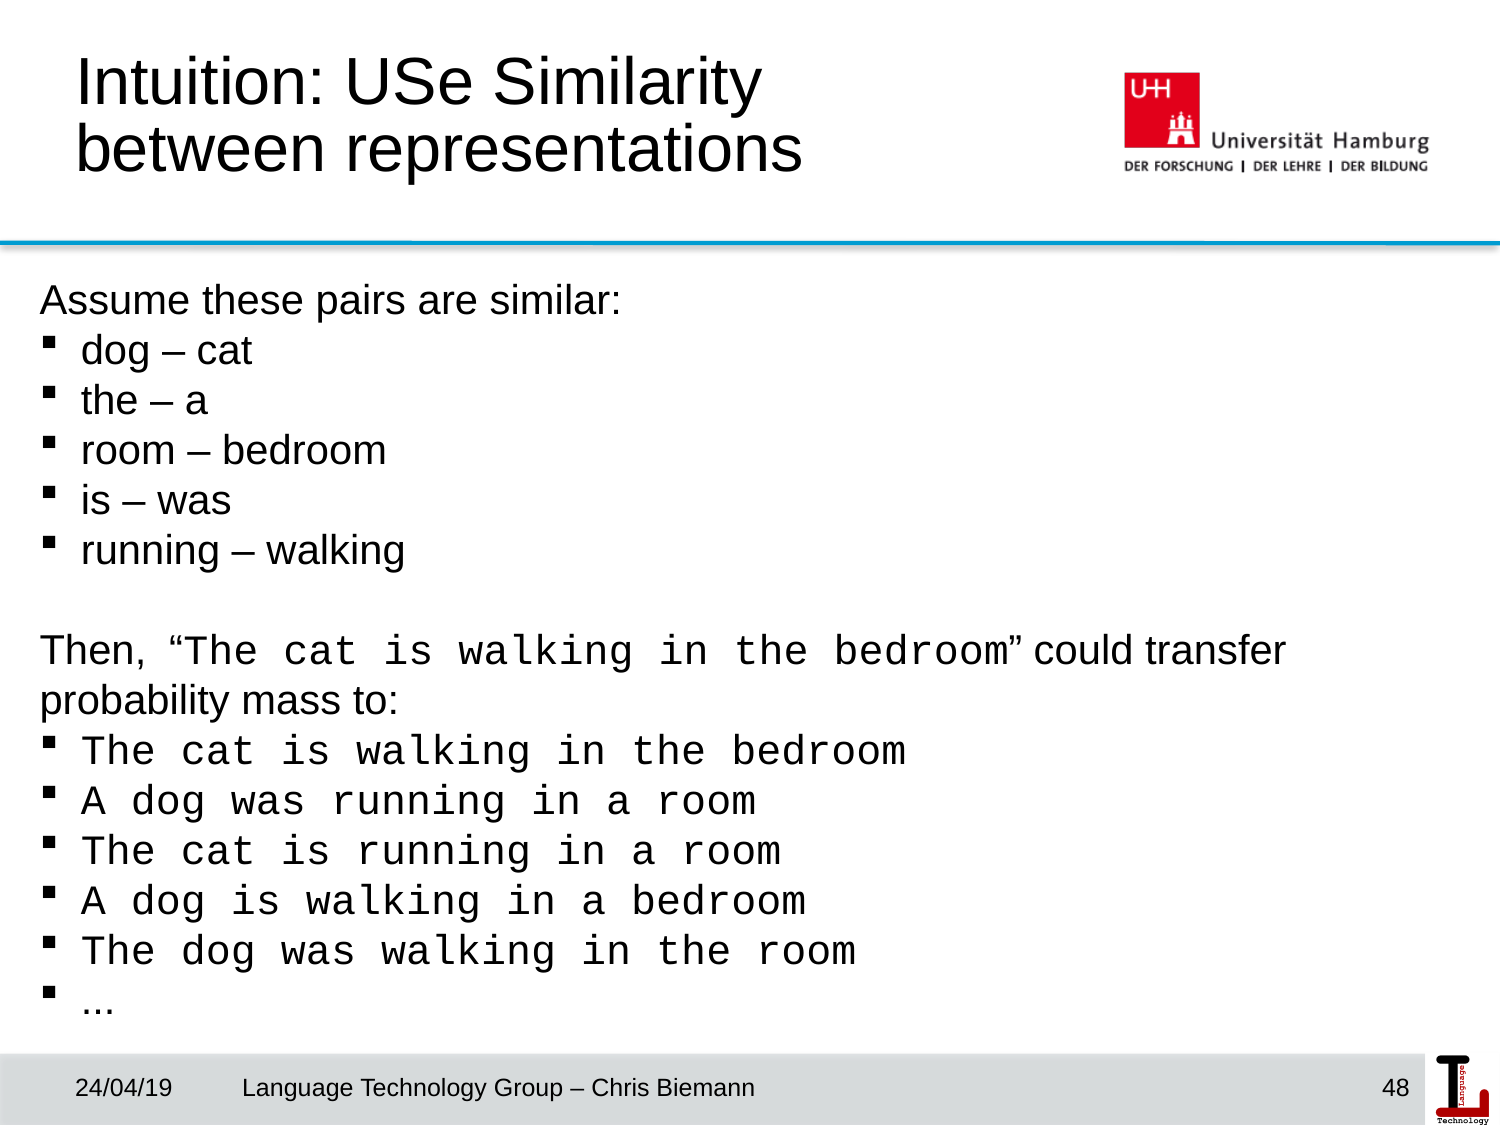

Intuition: USe Similarity between representations
Assume these pairs are similar:
dog – cat
the – a
room – bedroom
is – was
running – walking

Then,  “The cat is walking in the bedroom” could transfer probability mass to:
The cat is walking in the bedroom
A dog was running in a room
The cat is running in a room
A dog is walking in a bedroom
The dog was walking in the room
...
24/04/19
 Language Technology Group – Chris Biemann
48